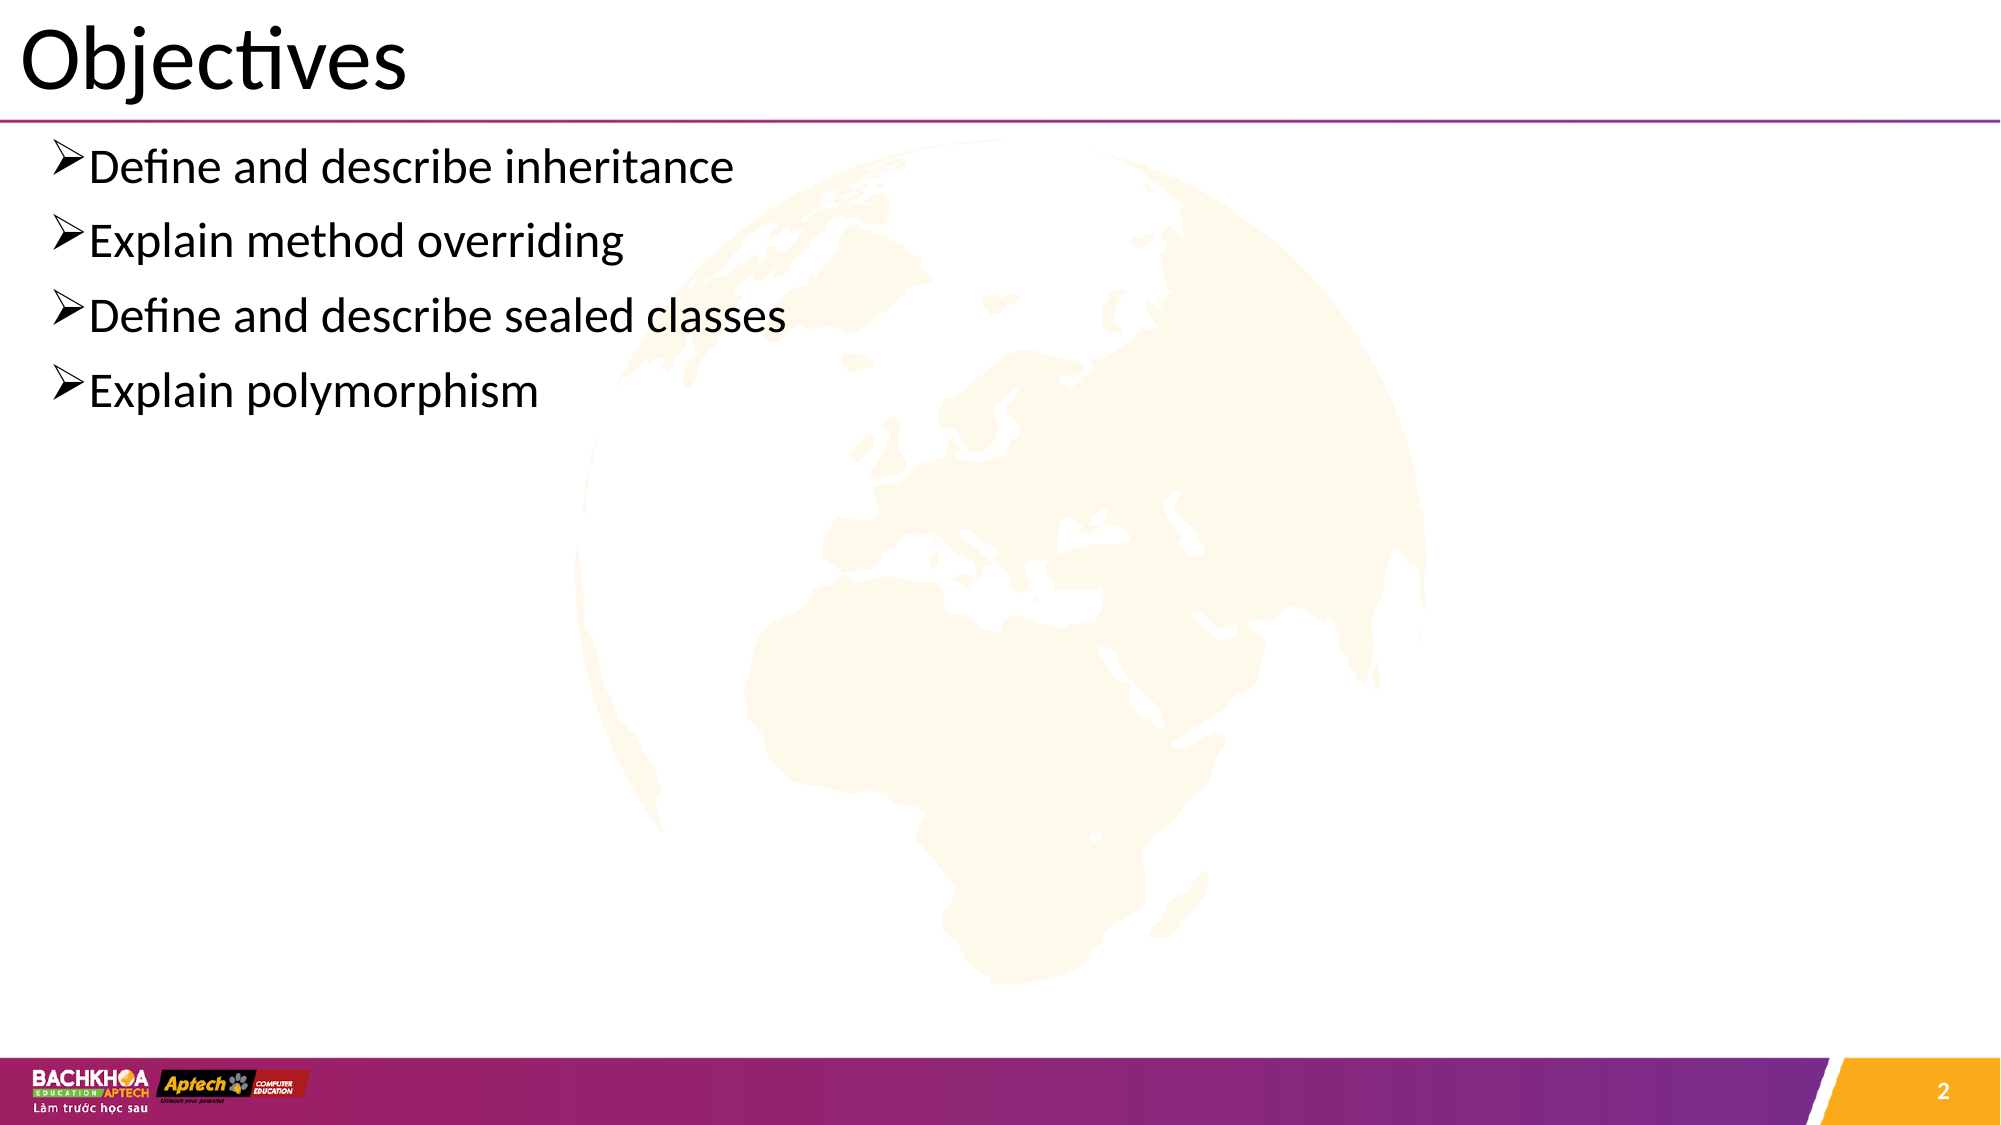

# Objectives
Define and describe inheritance
Explain method overriding
Define and describe sealed classes
Explain polymorphism

2